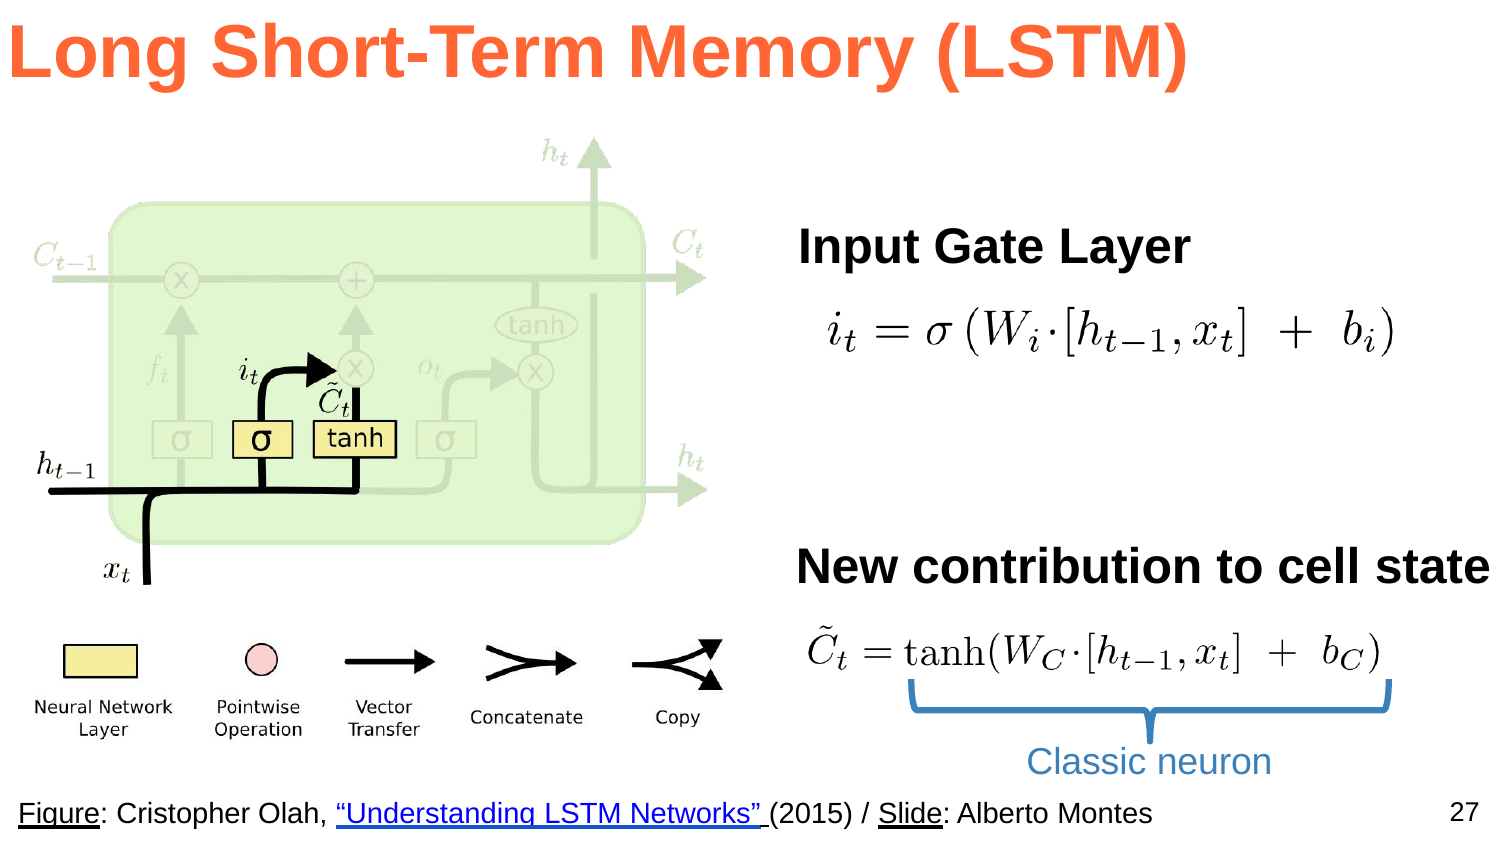

# Long Short-Term Memory (LSTM)

Input Gate Layer

New contribution to cell state

Classic neuron
27
Figure: Cristopher Olah, “Understanding LSTM Networks” (2015) / Slide: Alberto Montes